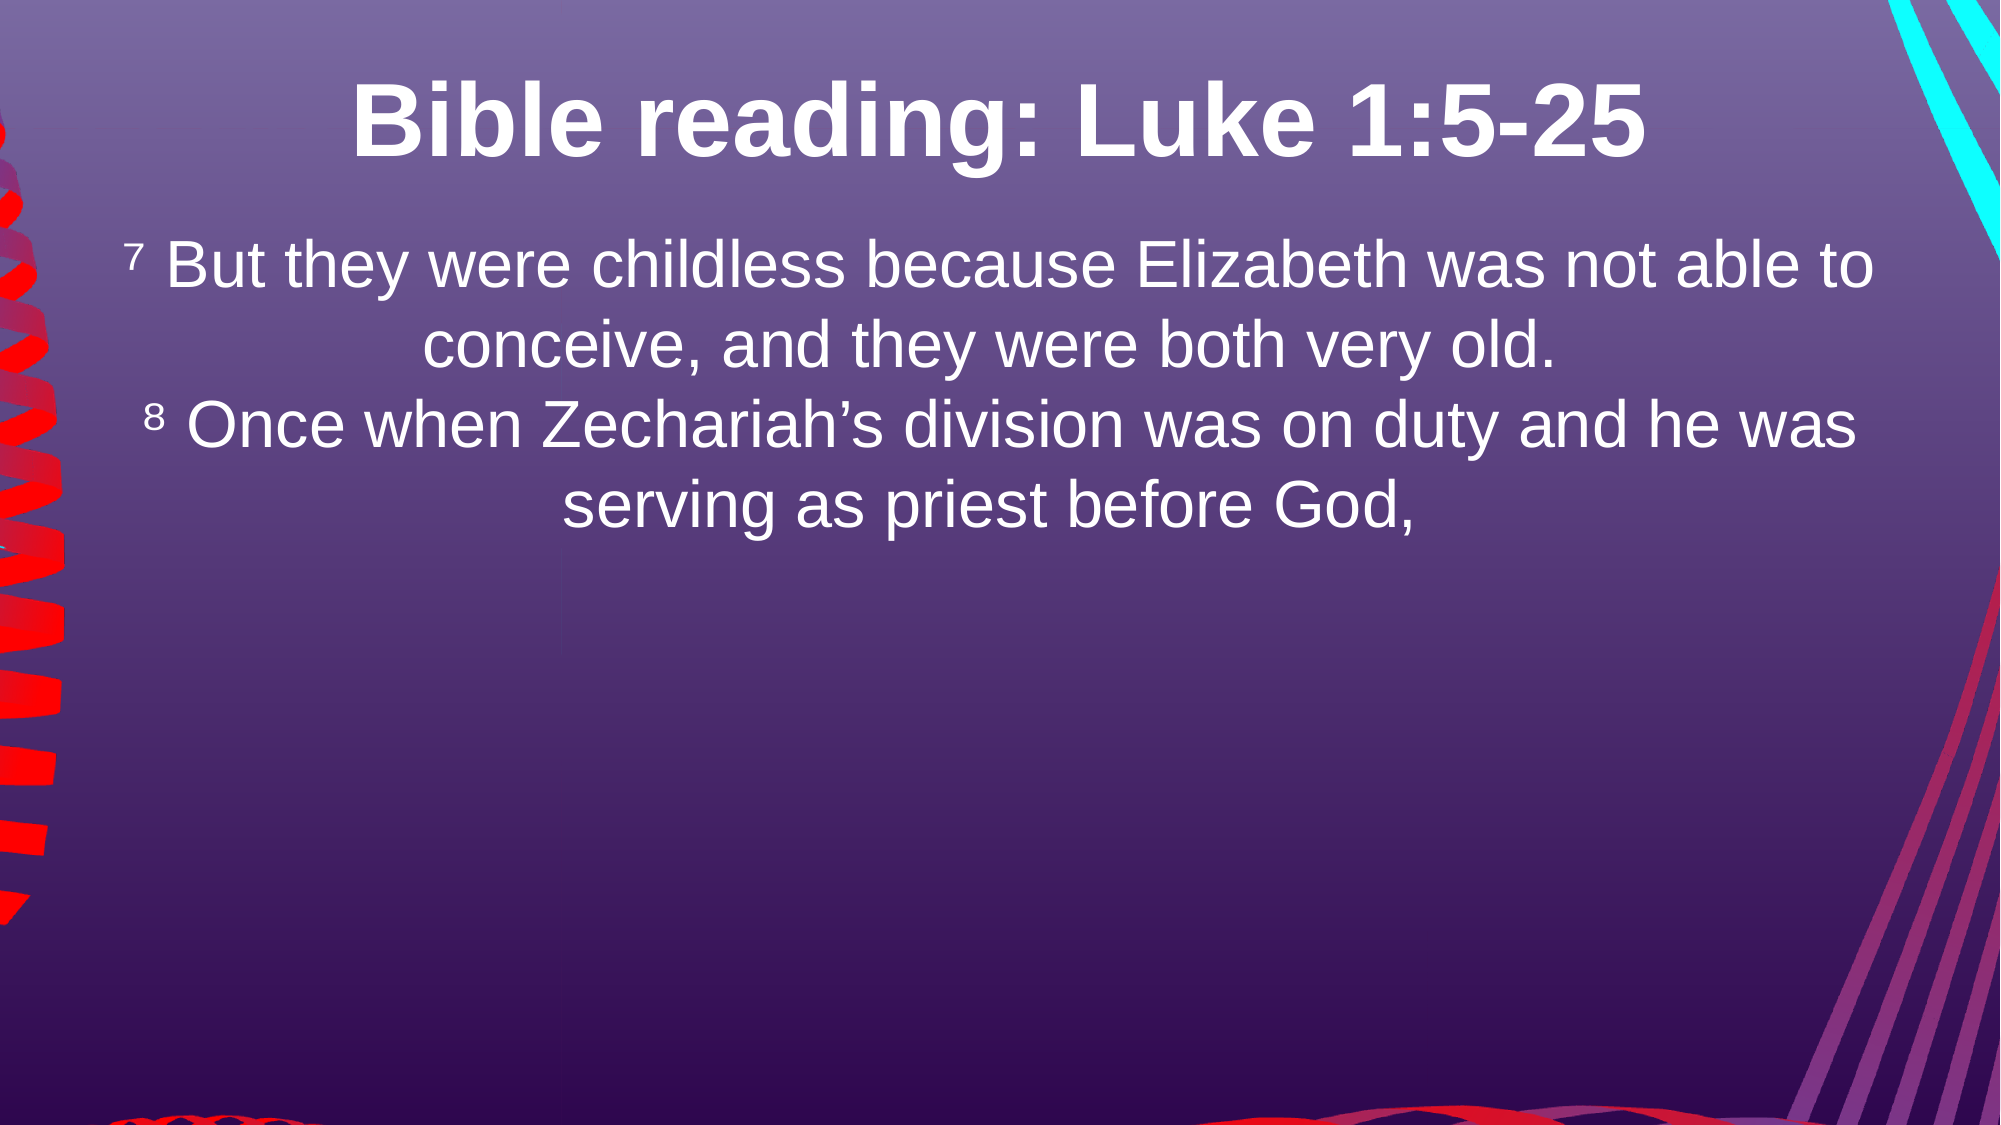

Bible reading: Luke 1:5-25
⁷ But they were childless because Elizabeth was not able to conceive, and they were both very old.
⁸ Once when Zechariah’s division was on duty and he was serving as priest before God,